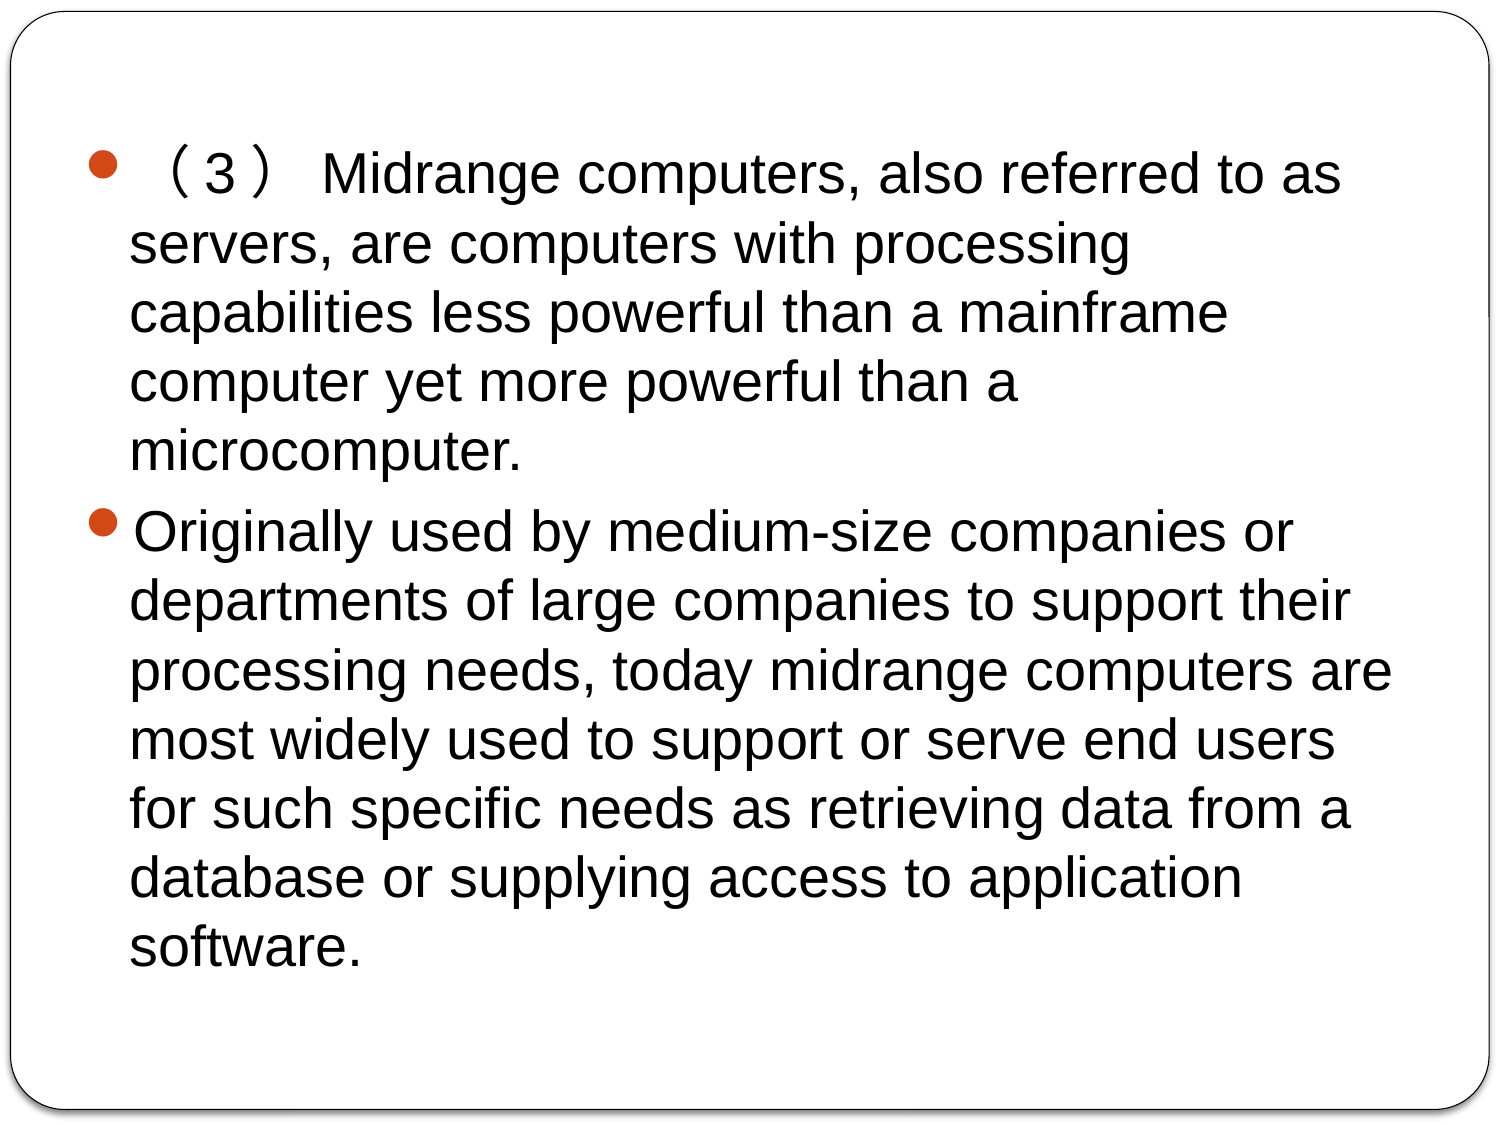

（3）Midrange computers, also referred to as servers, are computers with processing capabilities less powerful than a mainframe computer yet more powerful than a microcomputer.
Originally used by medium-size companies or departments of large companies to support their processing needs, today midrange computers are most widely used to support or serve end users for such specific needs as retrieving data from a database or supplying access to application software.